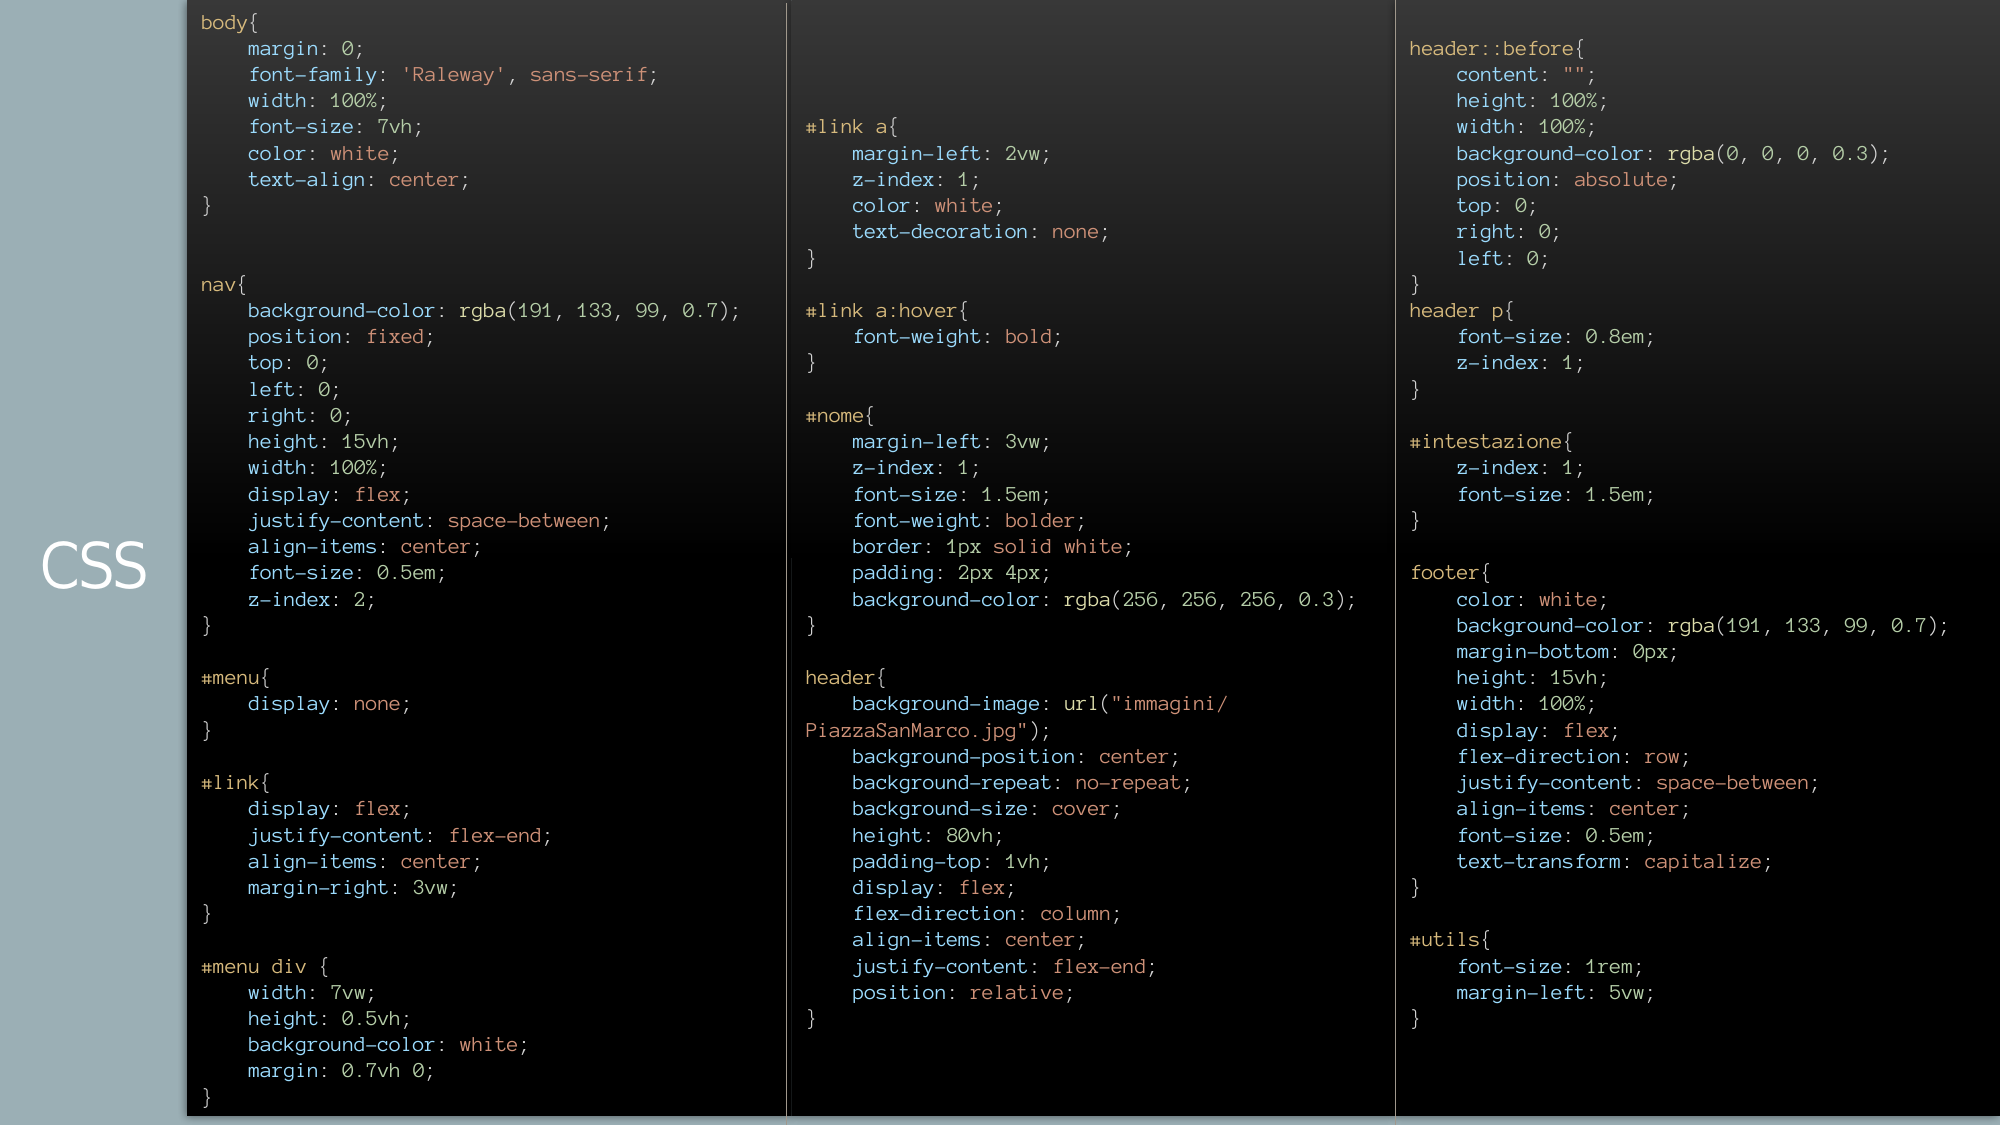

body{
    margin: 0;
    font-family: 'Raleway', sans-serif;
    width: 100%;
    font-size: 7vh;
    color: white;
    text-align: center;
}
nav{
    background-color: rgba(191, 133, 99, 0.7);
    position: fixed;
    top: 0;
    left: 0;
    right: 0;
    height: 15vh;
    width: 100%;
    display: flex;
    justify-content: space-between;
    align-items: center;
    font-size: 0.5em;
    z-index: 2;
}
#menu{
    display: none;
}
#link{
    display: flex;
    justify-content: flex-end;
    align-items: center;
    margin-right: 3vw;
}
#menu div {
    width: 7vw;
    height: 0.5vh;
    background-color: white;
    margin: 0.7vh 0;
}

#link a{
    margin-left: 2vw;
    z-index: 1;
    color: white;
    text-decoration: none;
}
#link a:hover{
    font-weight: bold;
}
#nome{
    margin-left: 3vw;
    z-index: 1;
    font-size: 1.5em;
    font-weight: bolder;
    border: 1px solid white;
    padding: 2px 4px;
    background-color: rgba(256, 256, 256, 0.3);
}
header{
    background-image: url("immagini/PiazzaSanMarco.jpg");
    background-position: center;
    background-repeat: no-repeat;
    background-size: cover;
    height: 80vh;
    padding-top: 1vh;
    display: flex;
    flex-direction: column;
    align-items: center;
    justify-content: flex-end;
    position: relative;
}

header::before{
    content: "";
    height: 100%;
    width: 100%;
    background-color: rgba(0, 0, 0, 0.3);
    position: absolute;
    top: 0;
    right: 0;
    left: 0;
}
header p{
    font-size: 0.8em;
    z-index: 1;
}
#intestazione{
    z-index: 1;
    font-size: 1.5em;
}
footer{
    color: white;
    background-color: rgba(191, 133, 99, 0.7);
    margin-bottom: 0px;
    height: 15vh;
    width: 100%;
    display: flex;
    flex-direction: row;
    justify-content: space-between;
    align-items: center;
    font-size: 0.5em;
    text-transform: capitalize;
}
#utils{
    font-size: 1rem;
    margin-left: 5vw;
}

CSS